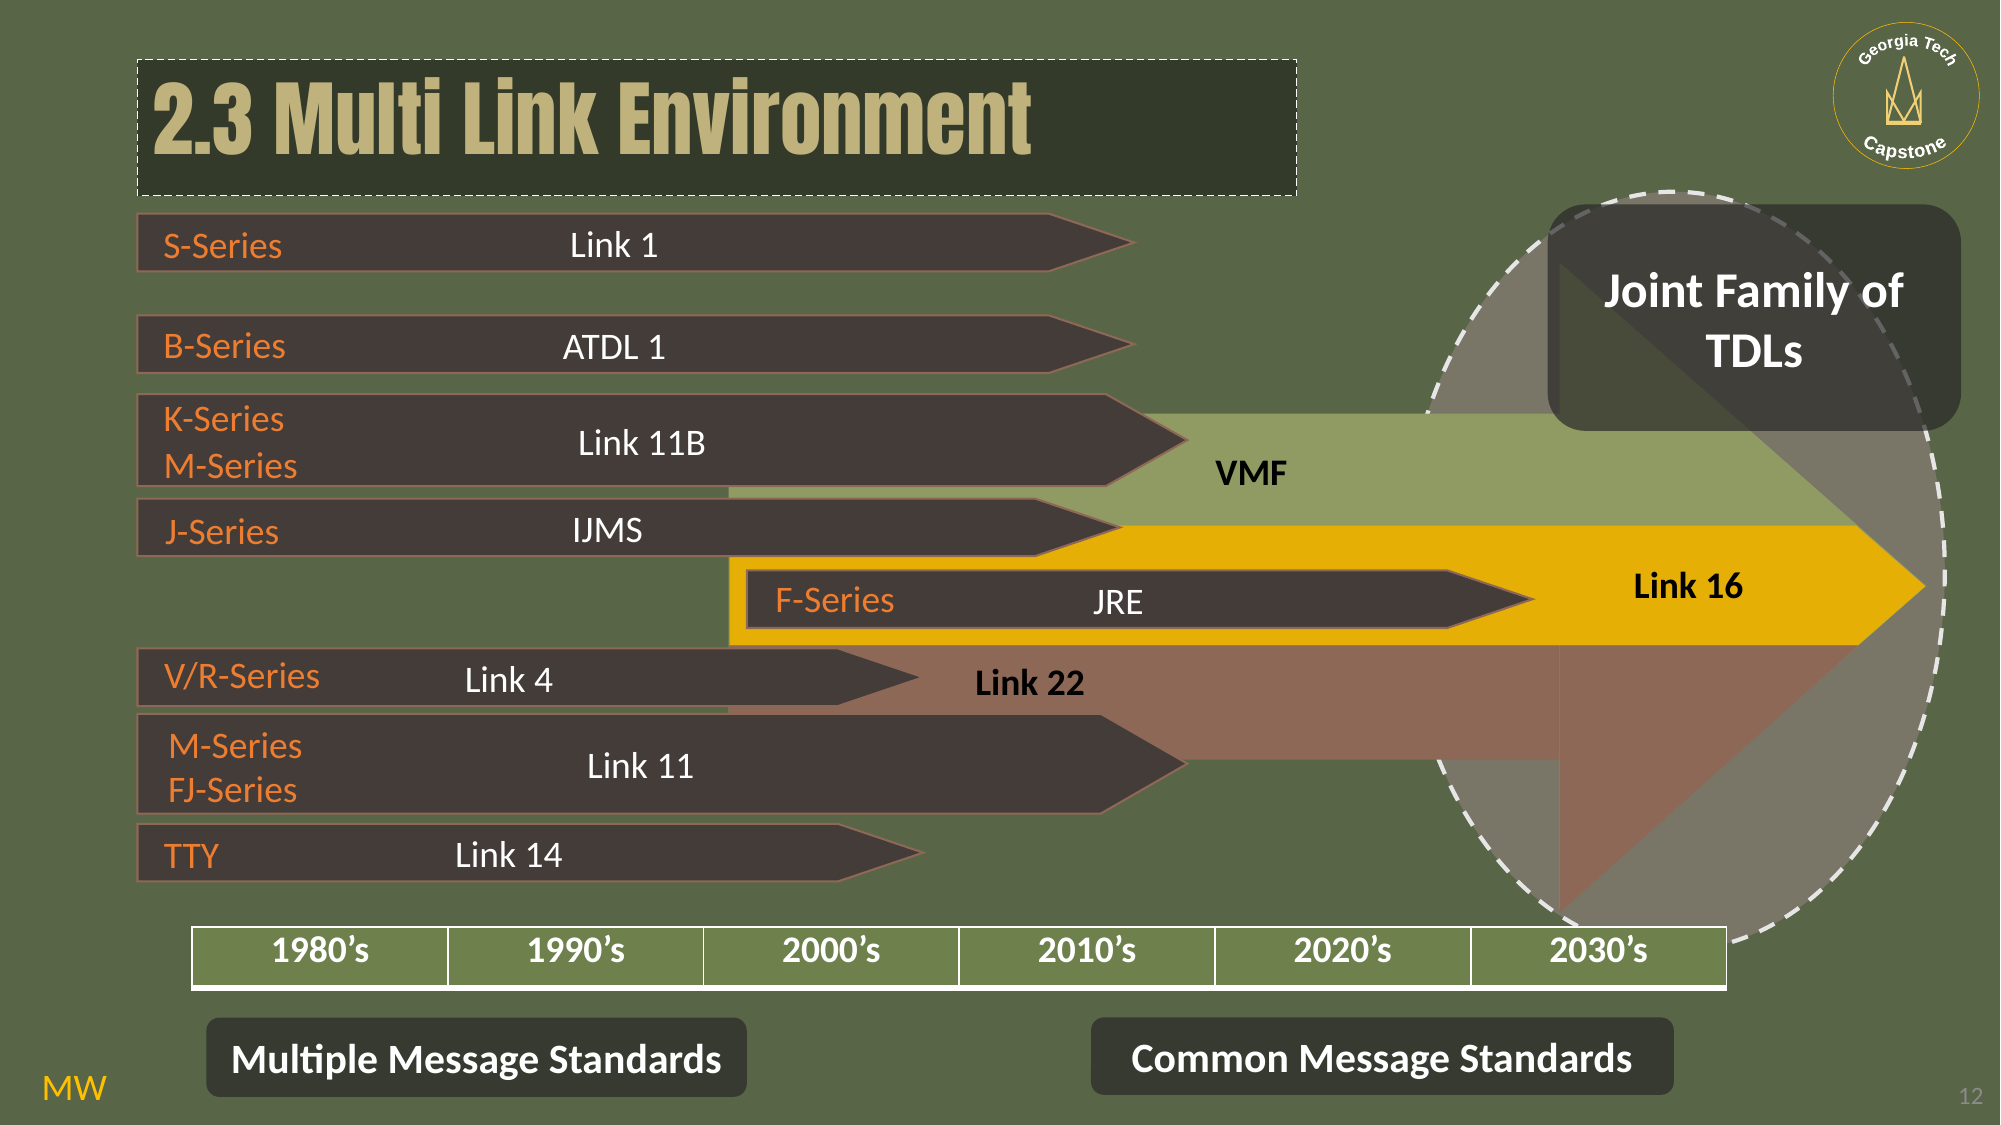

# 2.3 Multi Link Environment

Joint Family of TDLs
Link 1
S-Series

B-Series
ATDL 1
K-Series
Link 11B

M-Series
VMF
IJMS
J-Series

Link 16
F-Series
JRE

V/R-Series

Link 4
Link 22
Link 11
M-Series
FJ-Series
Link 14
TTY
| 1980’s | 1990’s | 2000’s | 2010’s | 2020’s | 2030’s |
| --- | --- | --- | --- | --- | --- |
Common Message Standards
Multiple Message Standards
MW
12